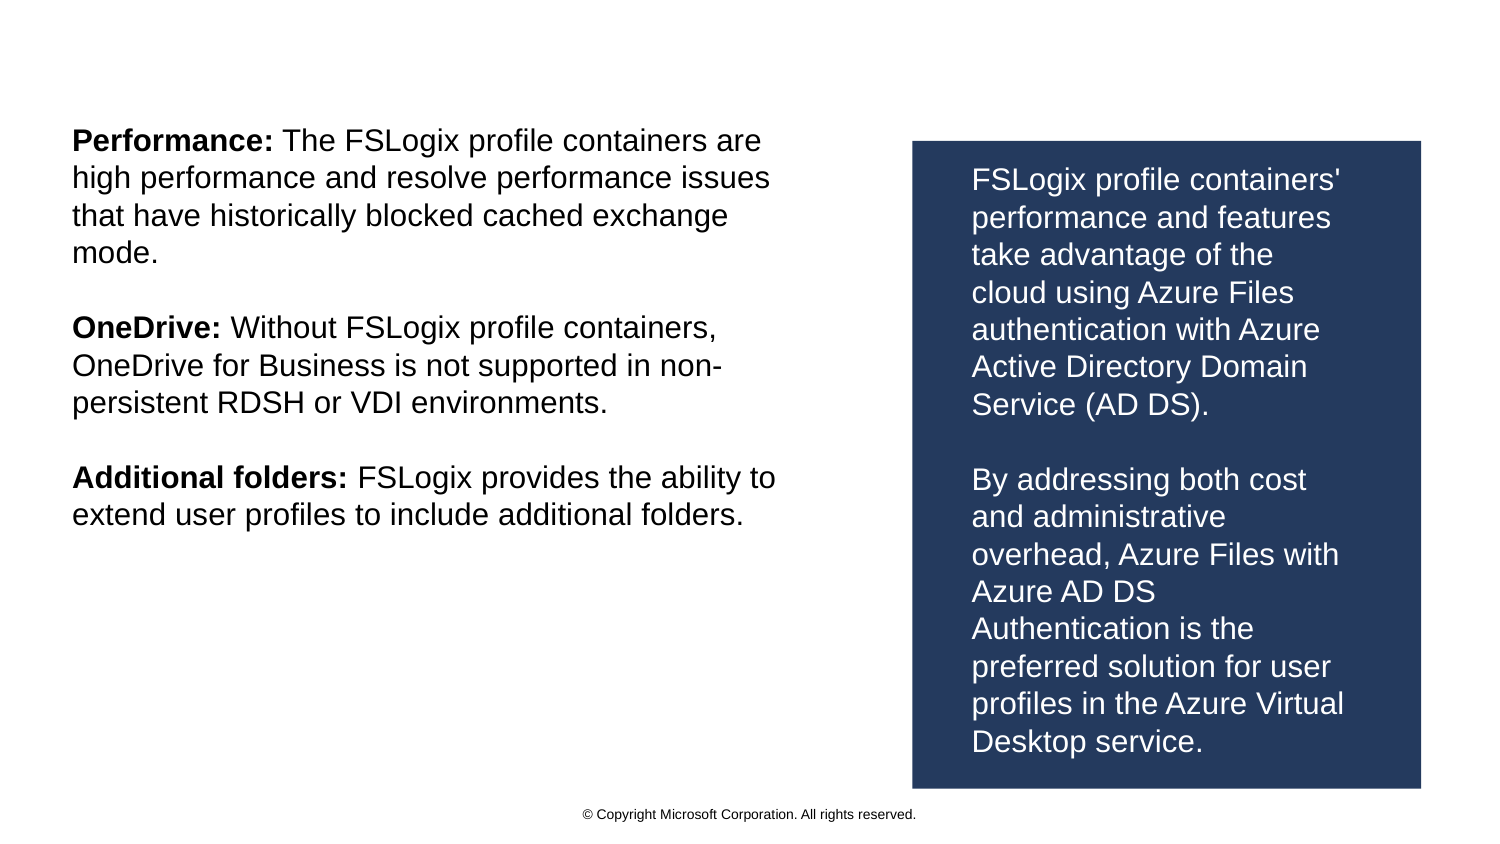

Performance: The FSLogix profile containers are high performance and resolve performance issues that have historically blocked cached exchange mode.
OneDrive: Without FSLogix profile containers, OneDrive for Business is not supported in non-persistent RDSH or VDI environments.
Additional folders: FSLogix provides the ability to extend user profiles to include additional folders.

FSLogix profile containers' performance and features take advantage of the cloud using Azure Files authentication with Azure Active Directory Domain Service (AD DS).

By addressing both cost and administrative overhead, Azure Files with Azure AD DS Authentication is the preferred solution for user profiles in the Azure Virtual Desktop service.